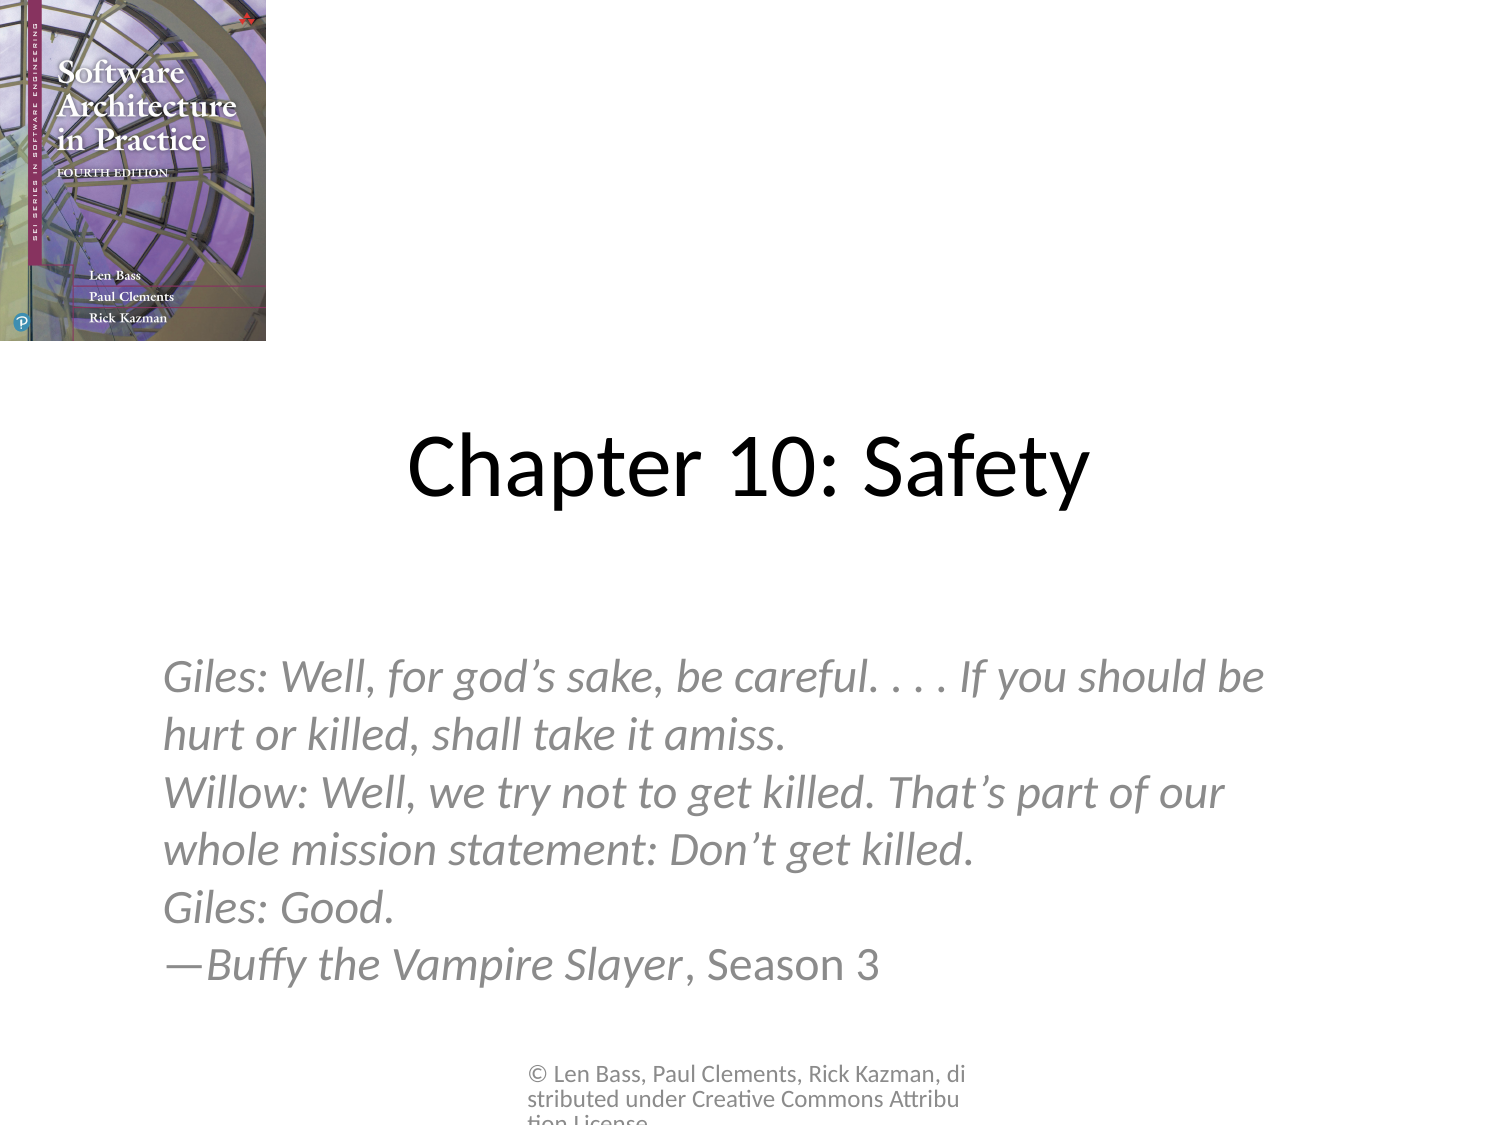

# Chapter 10: Safety
Giles: Well, for god’s sake, be careful. . . . If you should be hurt or killed, shall take it amiss.
Willow: Well, we try not to get killed. That’s part of our whole mission statement: Don’t get killed.
Giles: Good.
—Buffy the Vampire Slayer, Season 3

© Len Bass, Paul Clements, Rick Kazman, distributed under Creative Commons Attribution License